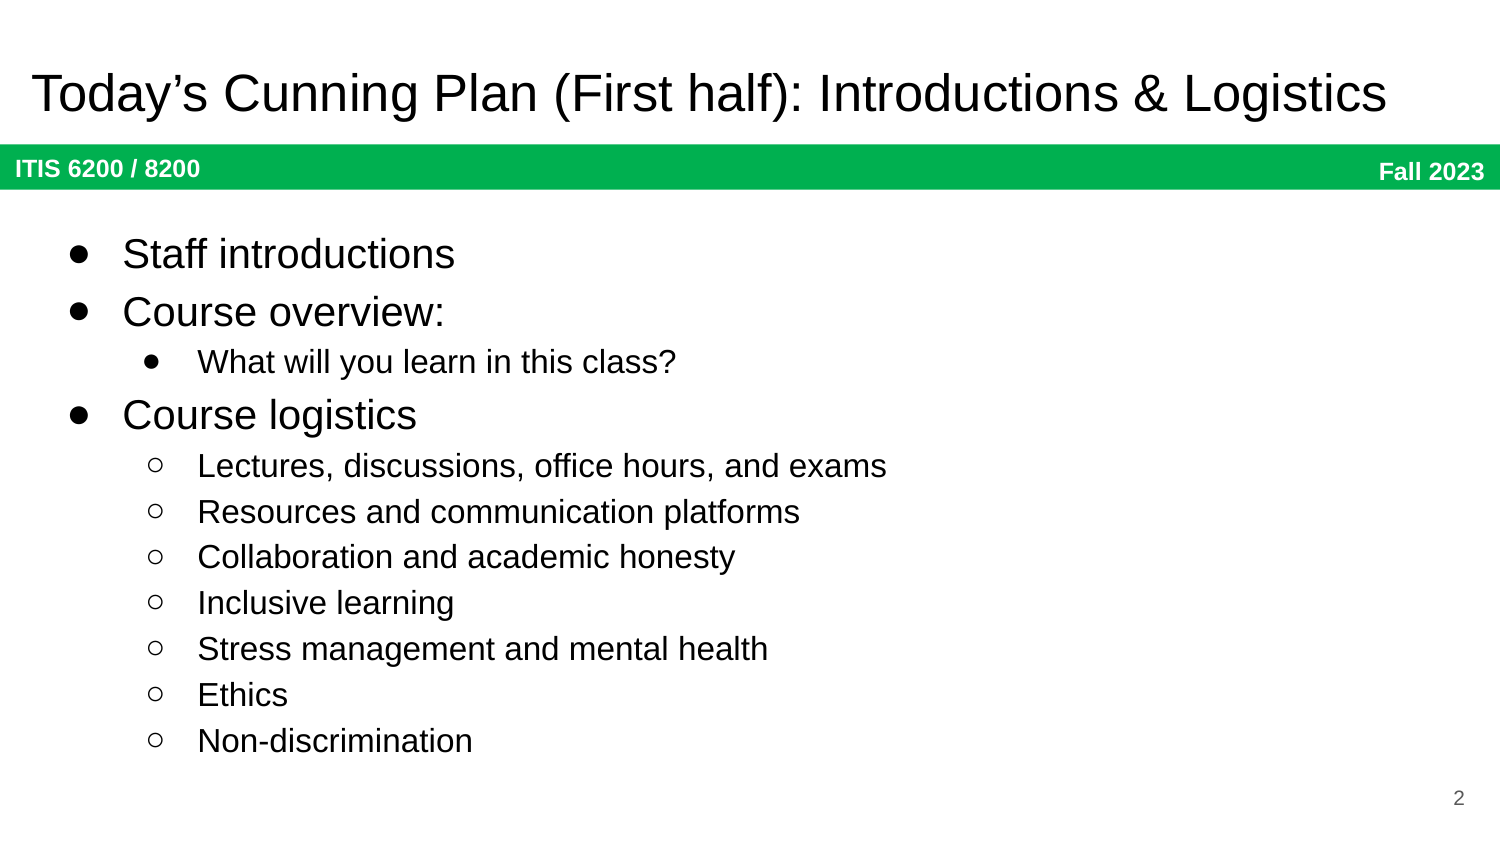

# Today’s Cunning Plan (First half): Introductions & Logistics
Staff introductions
Course overview:
What will you learn in this class?
Course logistics
Lectures, discussions, office hours, and exams
Resources and communication platforms
Collaboration and academic honesty
Inclusive learning
Stress management and mental health
Ethics
Non-discrimination
2